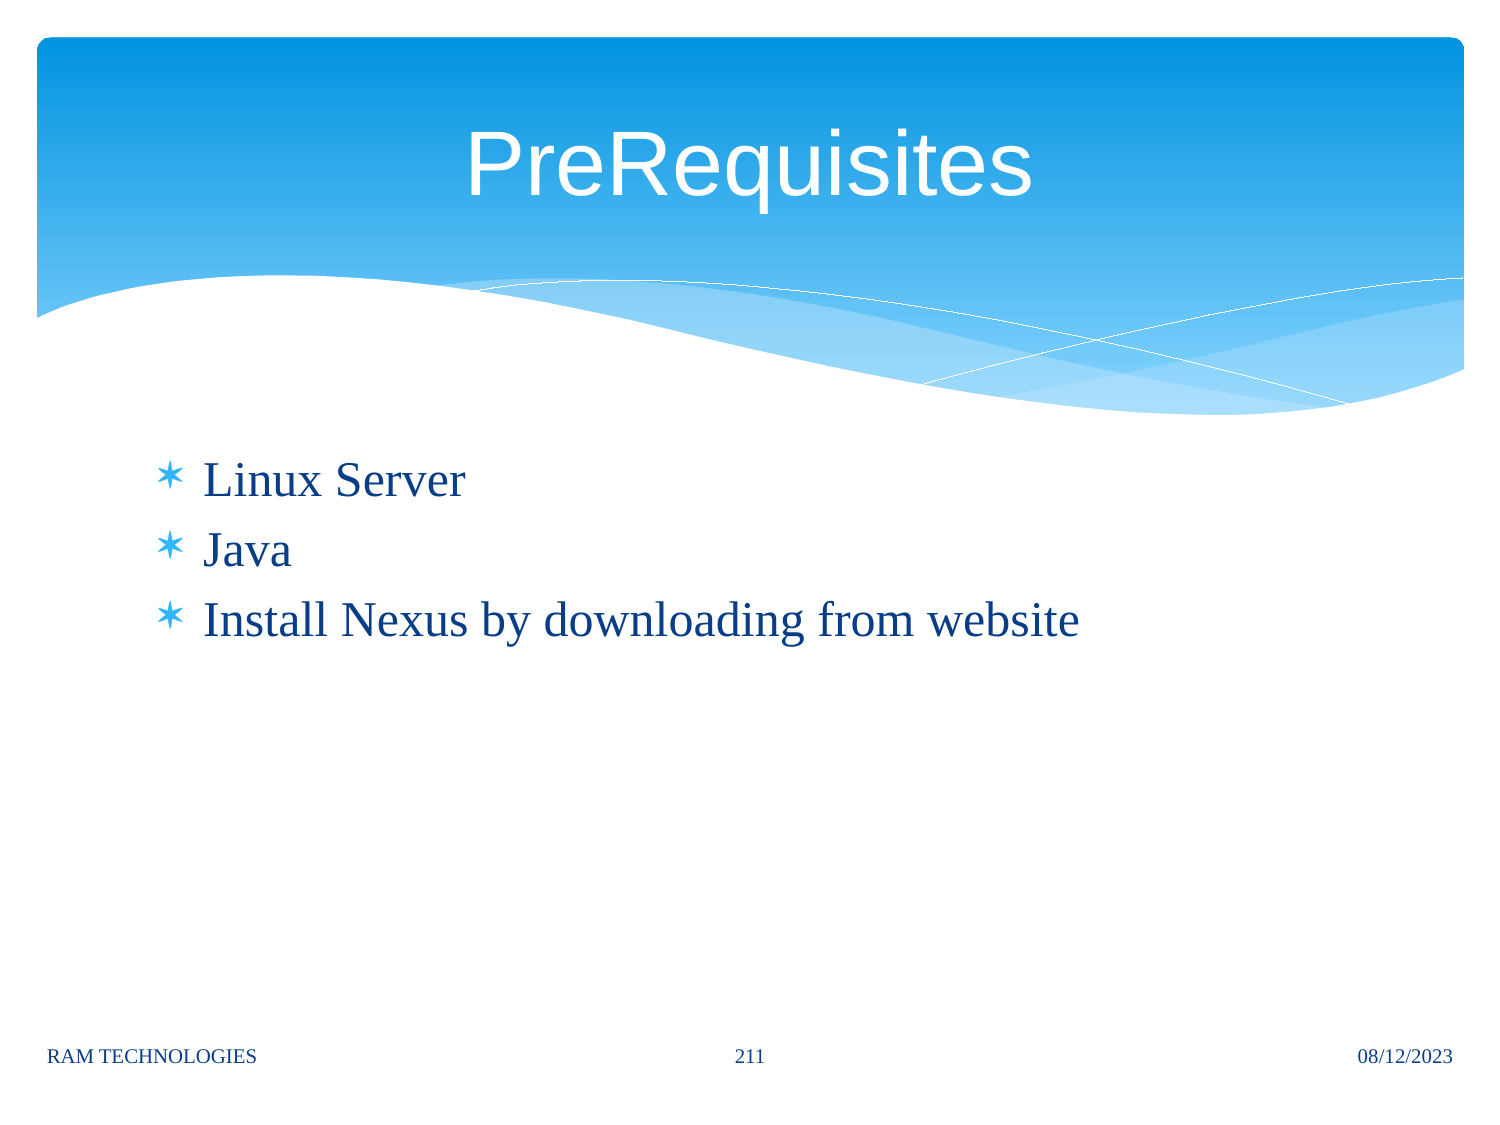

# PreRequisites
Linux Server
Java
Install Nexus by downloading from website
211
RAM TECHNOLOGIES
08/12/2023